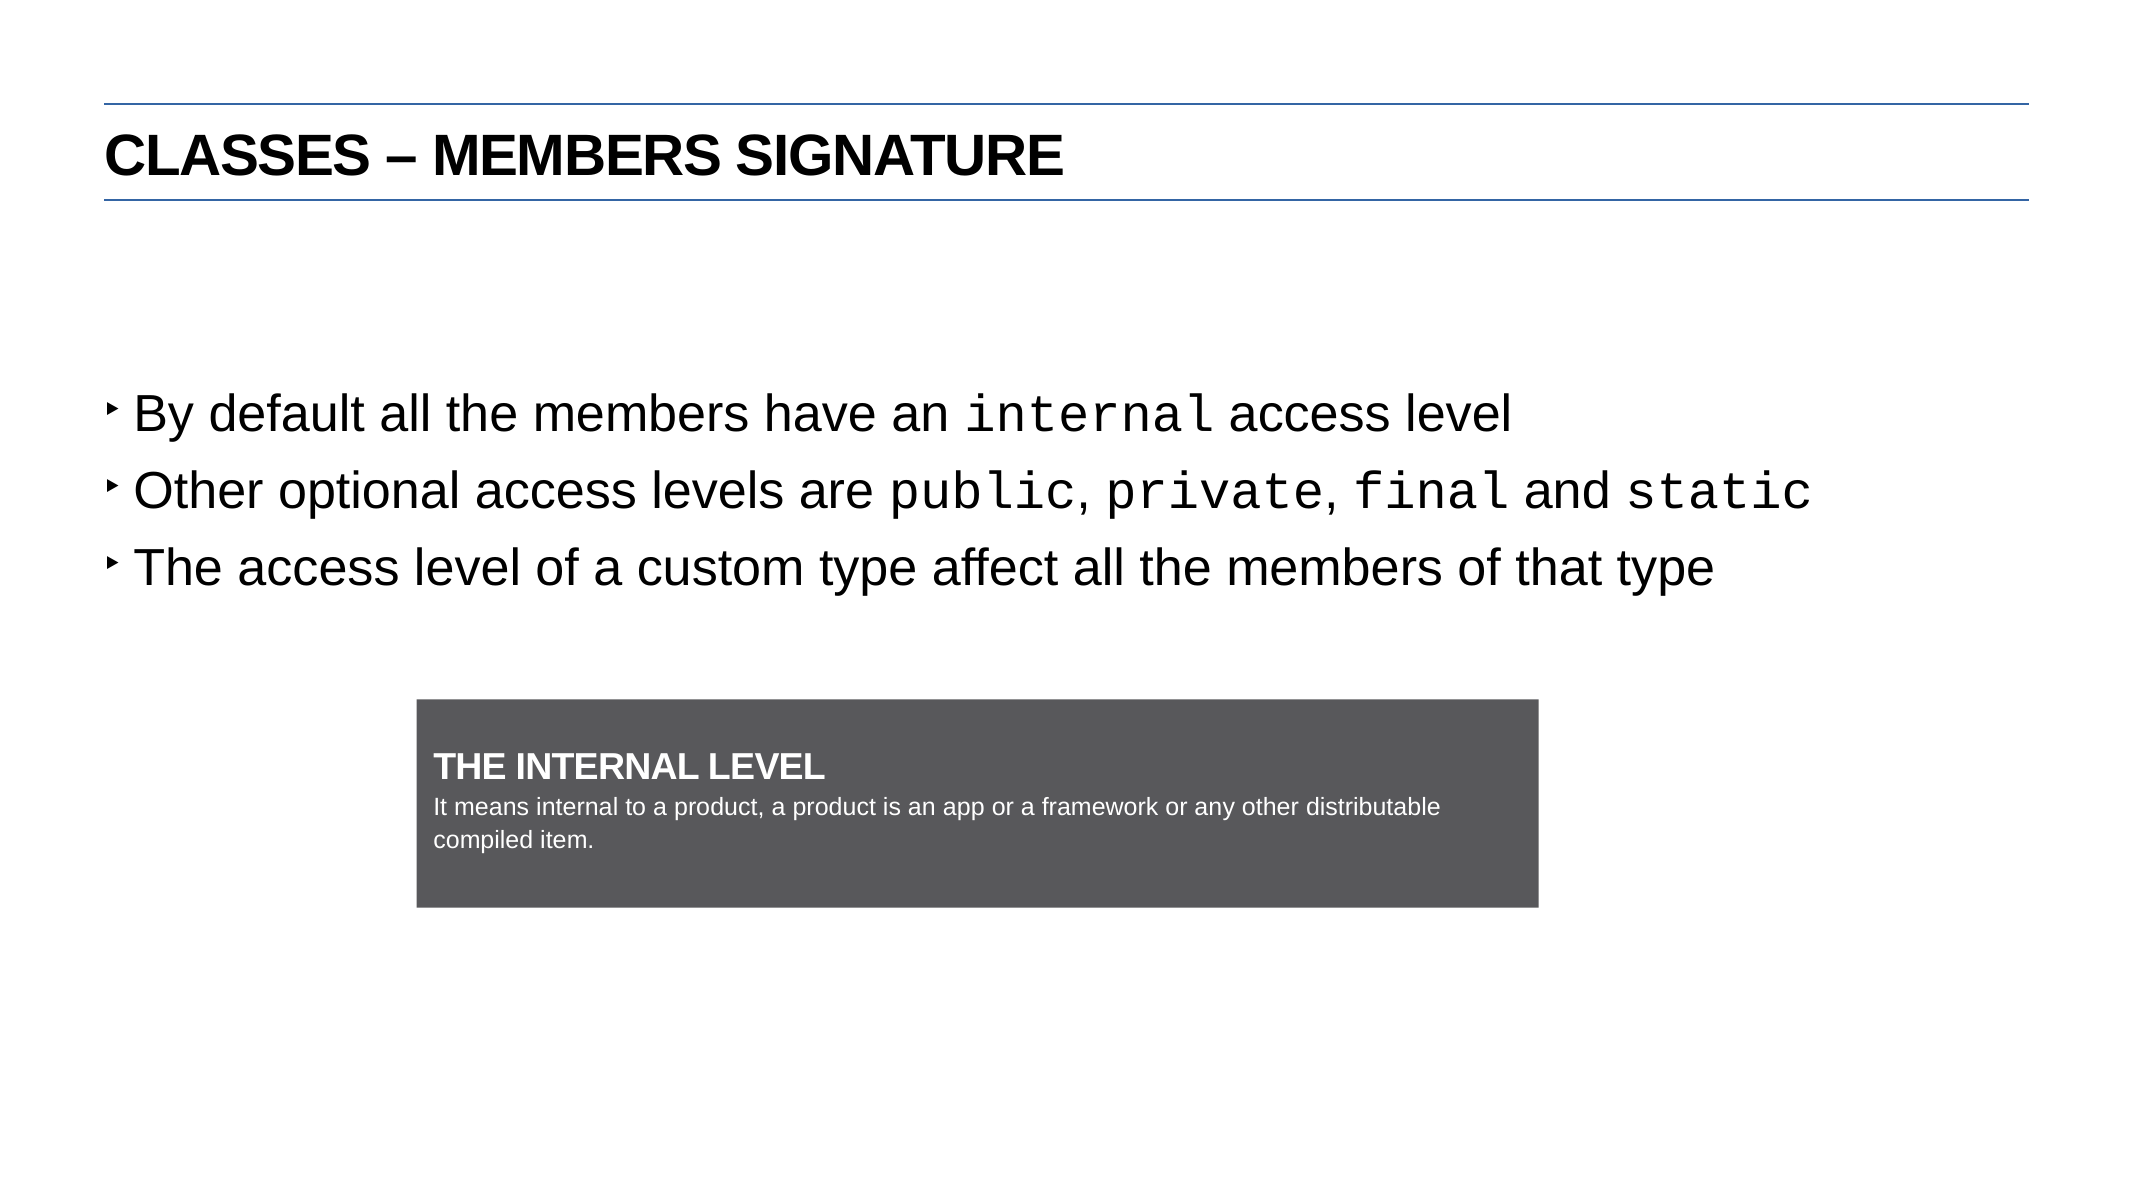

Classes – members signature

By default all the members have an internal access level
Other optional access levels are public, private, final and static
The access level of a custom type affect all the members of that type

The internal level
It means internal to a product, a product is an app or a framework or any other distributable compiled item.